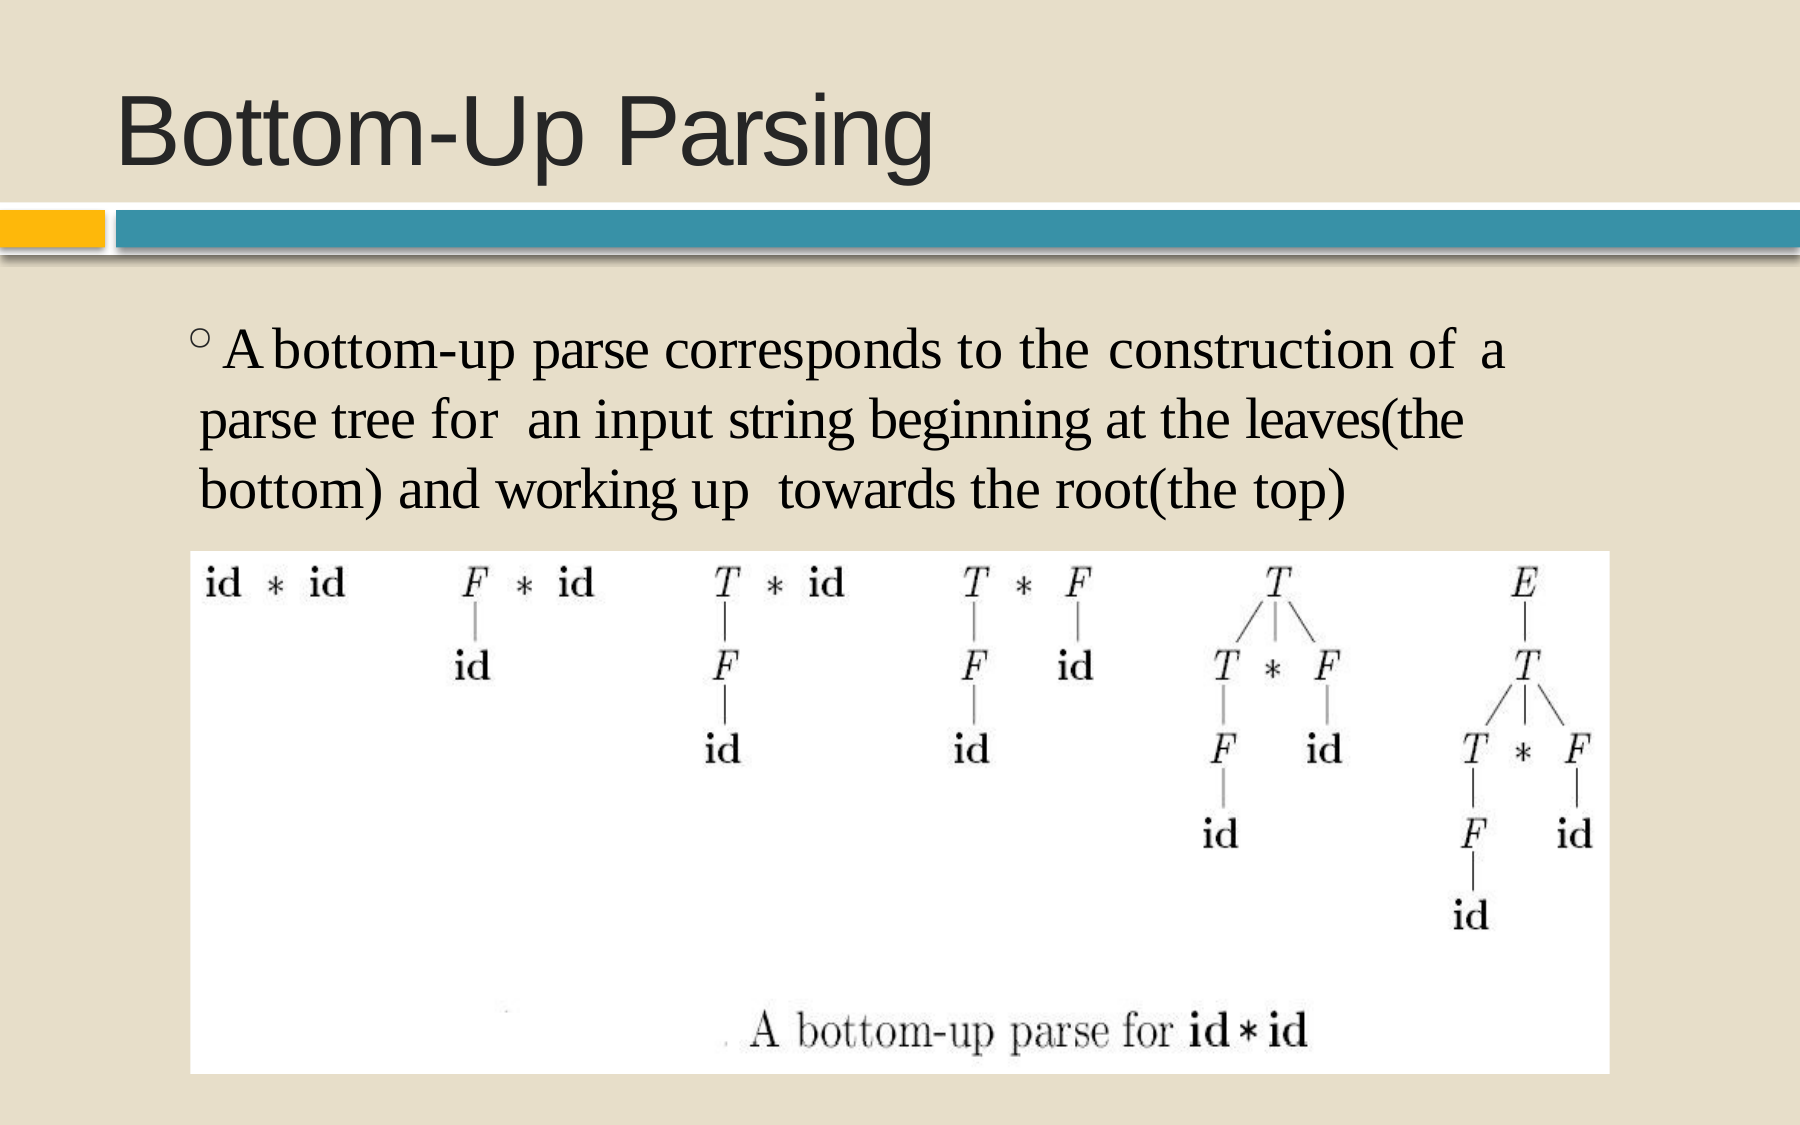

# Bottom-Up Parsing
A bottom-up parse corresponds to the construction of	a parse tree for  an input string beginning at the leaves(the bottom) and working up  towards the root(the top)